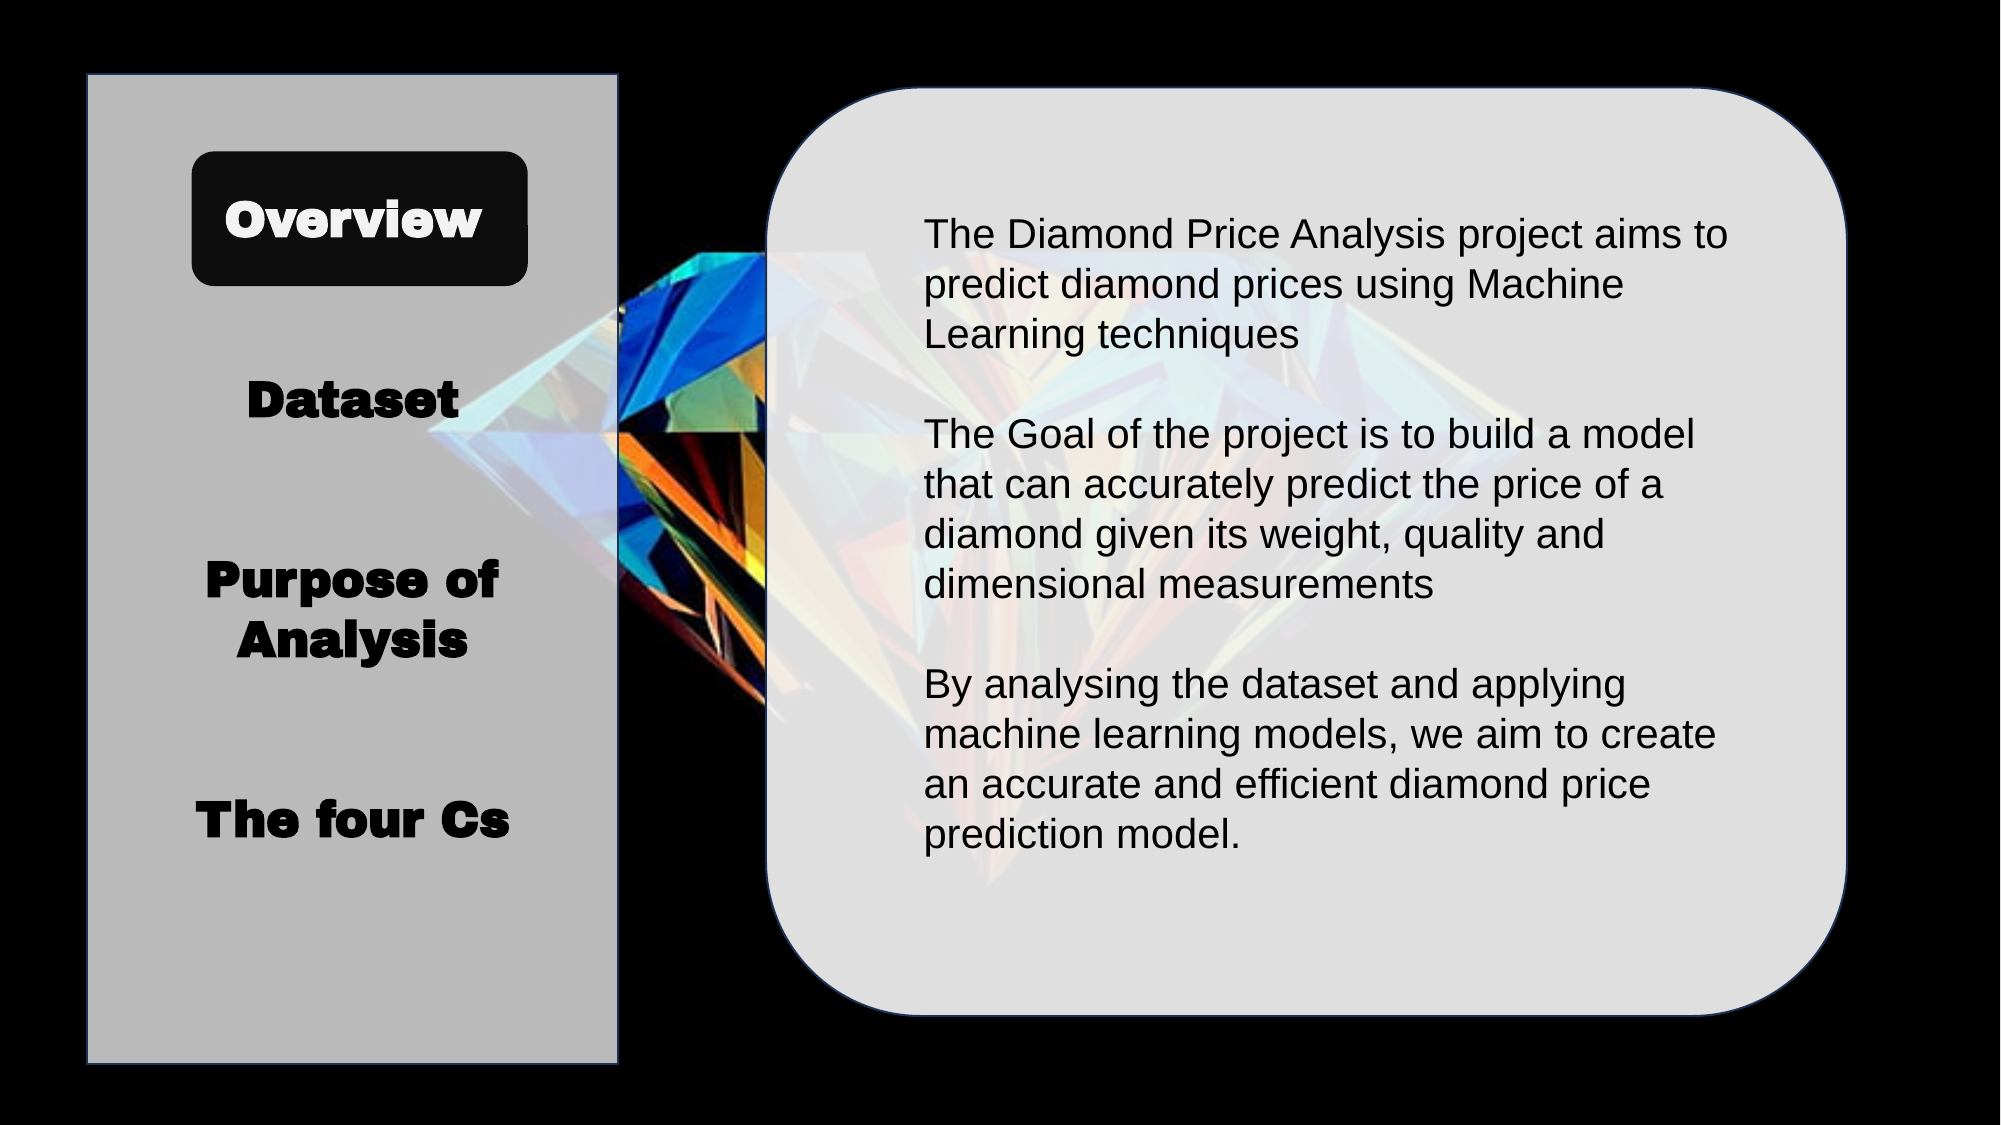

Overview

Dataset

Purpose of Analysis

The four Cs

The Diamond Price Analysis project aims to predict diamond prices using Machine Learning techniques

The Goal of the project is to build a model that can accurately predict the price of a diamond given its weight, quality and dimensional measurements

By analysing the dataset and applying machine learning models, we aim to create an accurate and efficient diamond price prediction model.